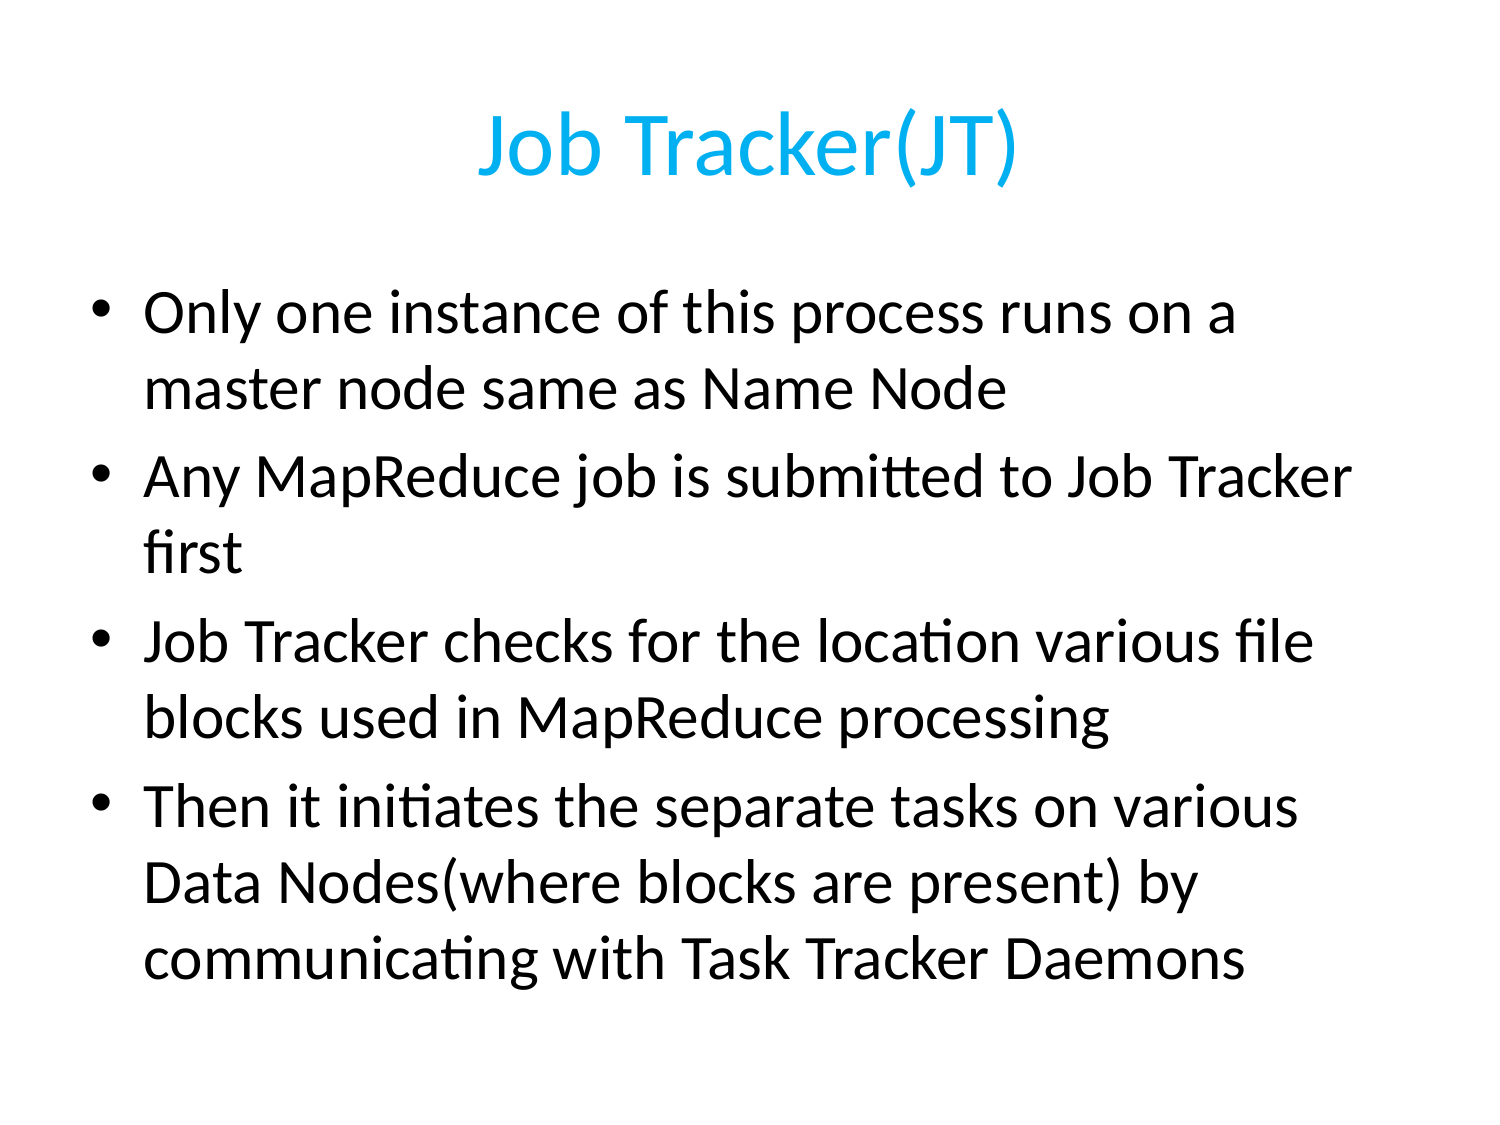

# Job Tracker(JT)
Only one instance of this process runs on a master node same as Name Node
Any MapReduce job is submitted to Job Tracker first
Job Tracker checks for the location various file blocks used in MapReduce processing
Then it initiates the separate tasks on various Data Nodes(where blocks are present) by communicating with Task Tracker Daemons